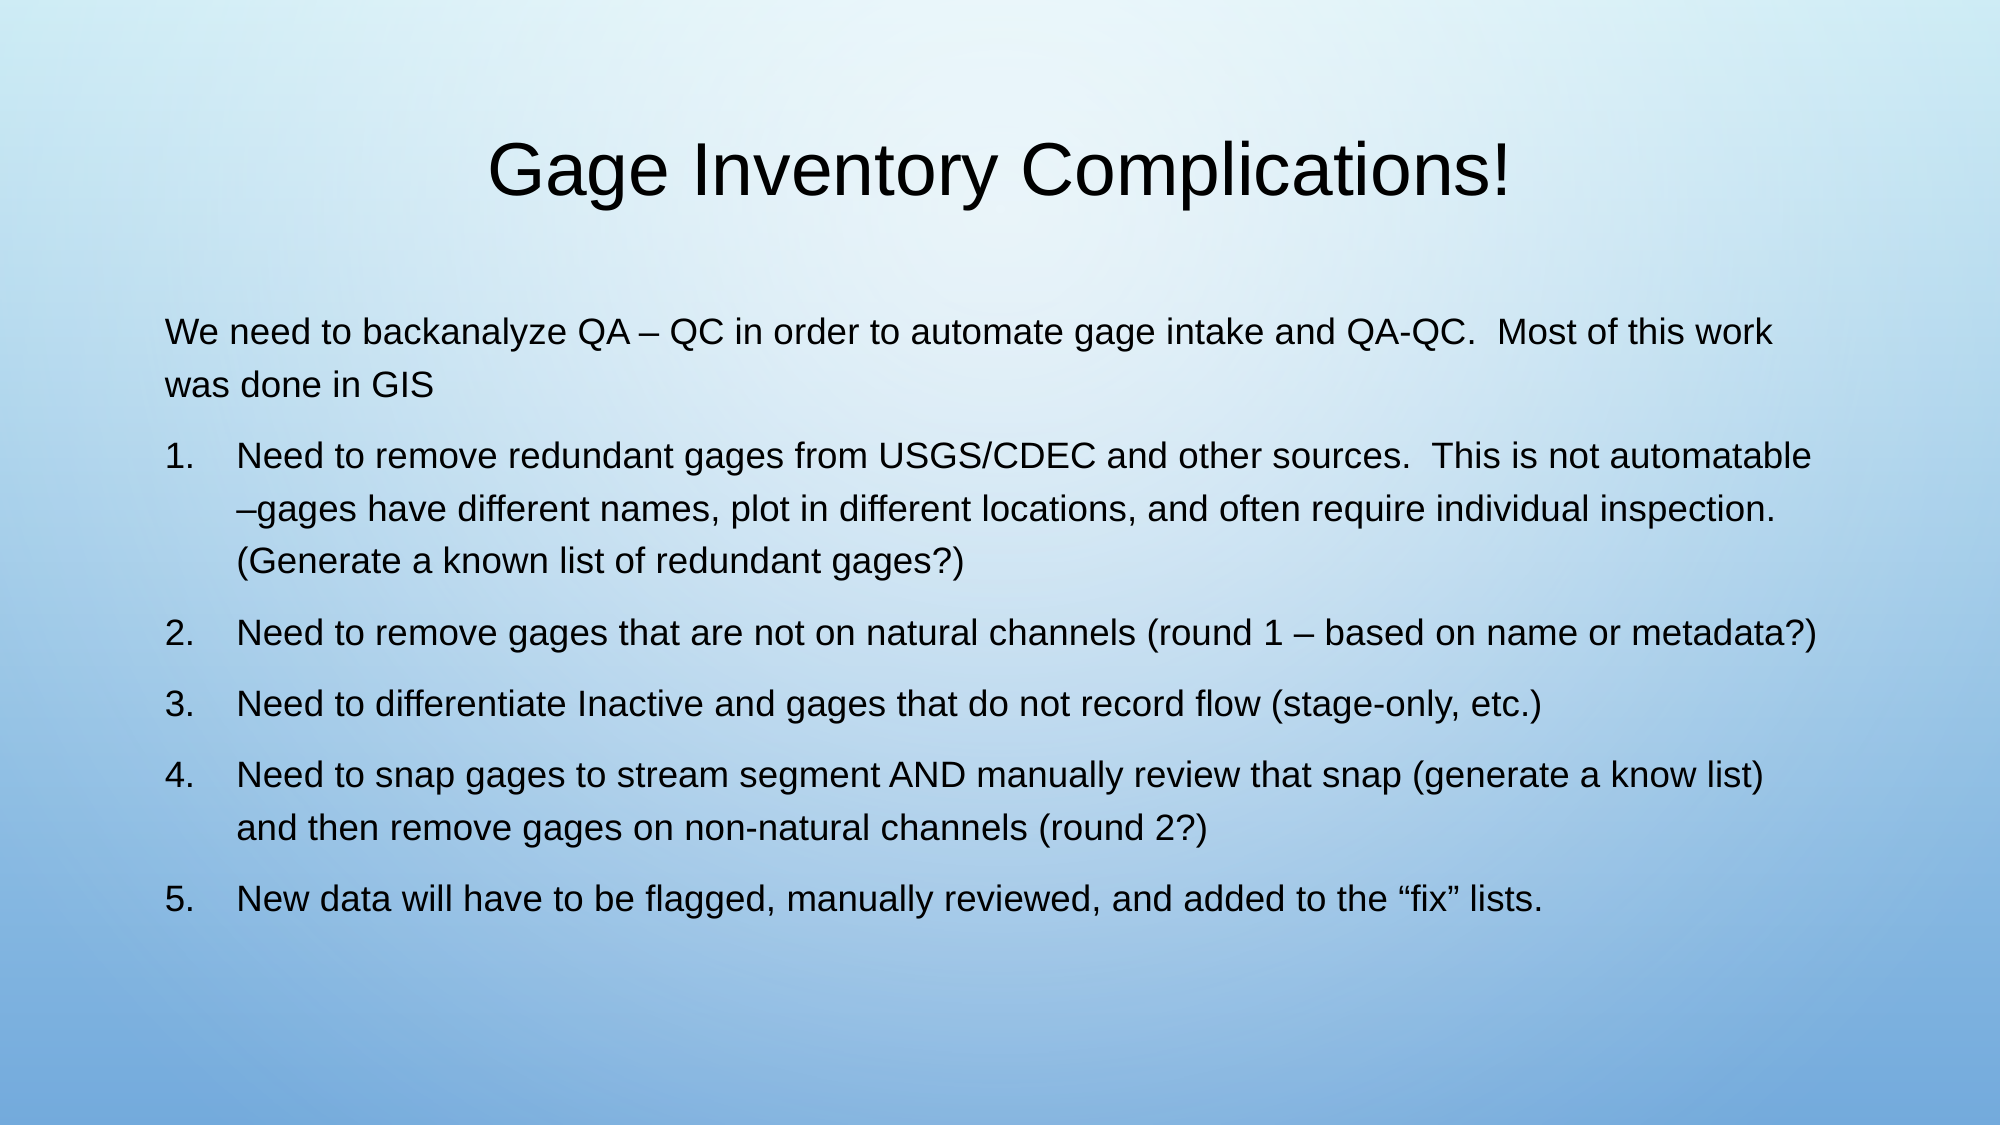

# Gage Inventory Complications!
We need to backanalyze QA – QC in order to automate gage intake and QA-QC.  Most of this work was done in GIS
Need to remove redundant gages from USGS/CDEC and other sources.  This is not automatable –gages have different names, plot in different locations, and often require individual inspection.  (Generate a known list of redundant gages?)
Need to remove gages that are not on natural channels (round 1 – based on name or metadata?)
Need to differentiate Inactive and gages that do not record flow (stage-only, etc.)
Need to snap gages to stream segment AND manually review that snap (generate a know list) and then remove gages on non-natural channels (round 2?)
New data will have to be flagged, manually reviewed, and added to the “fix” lists.